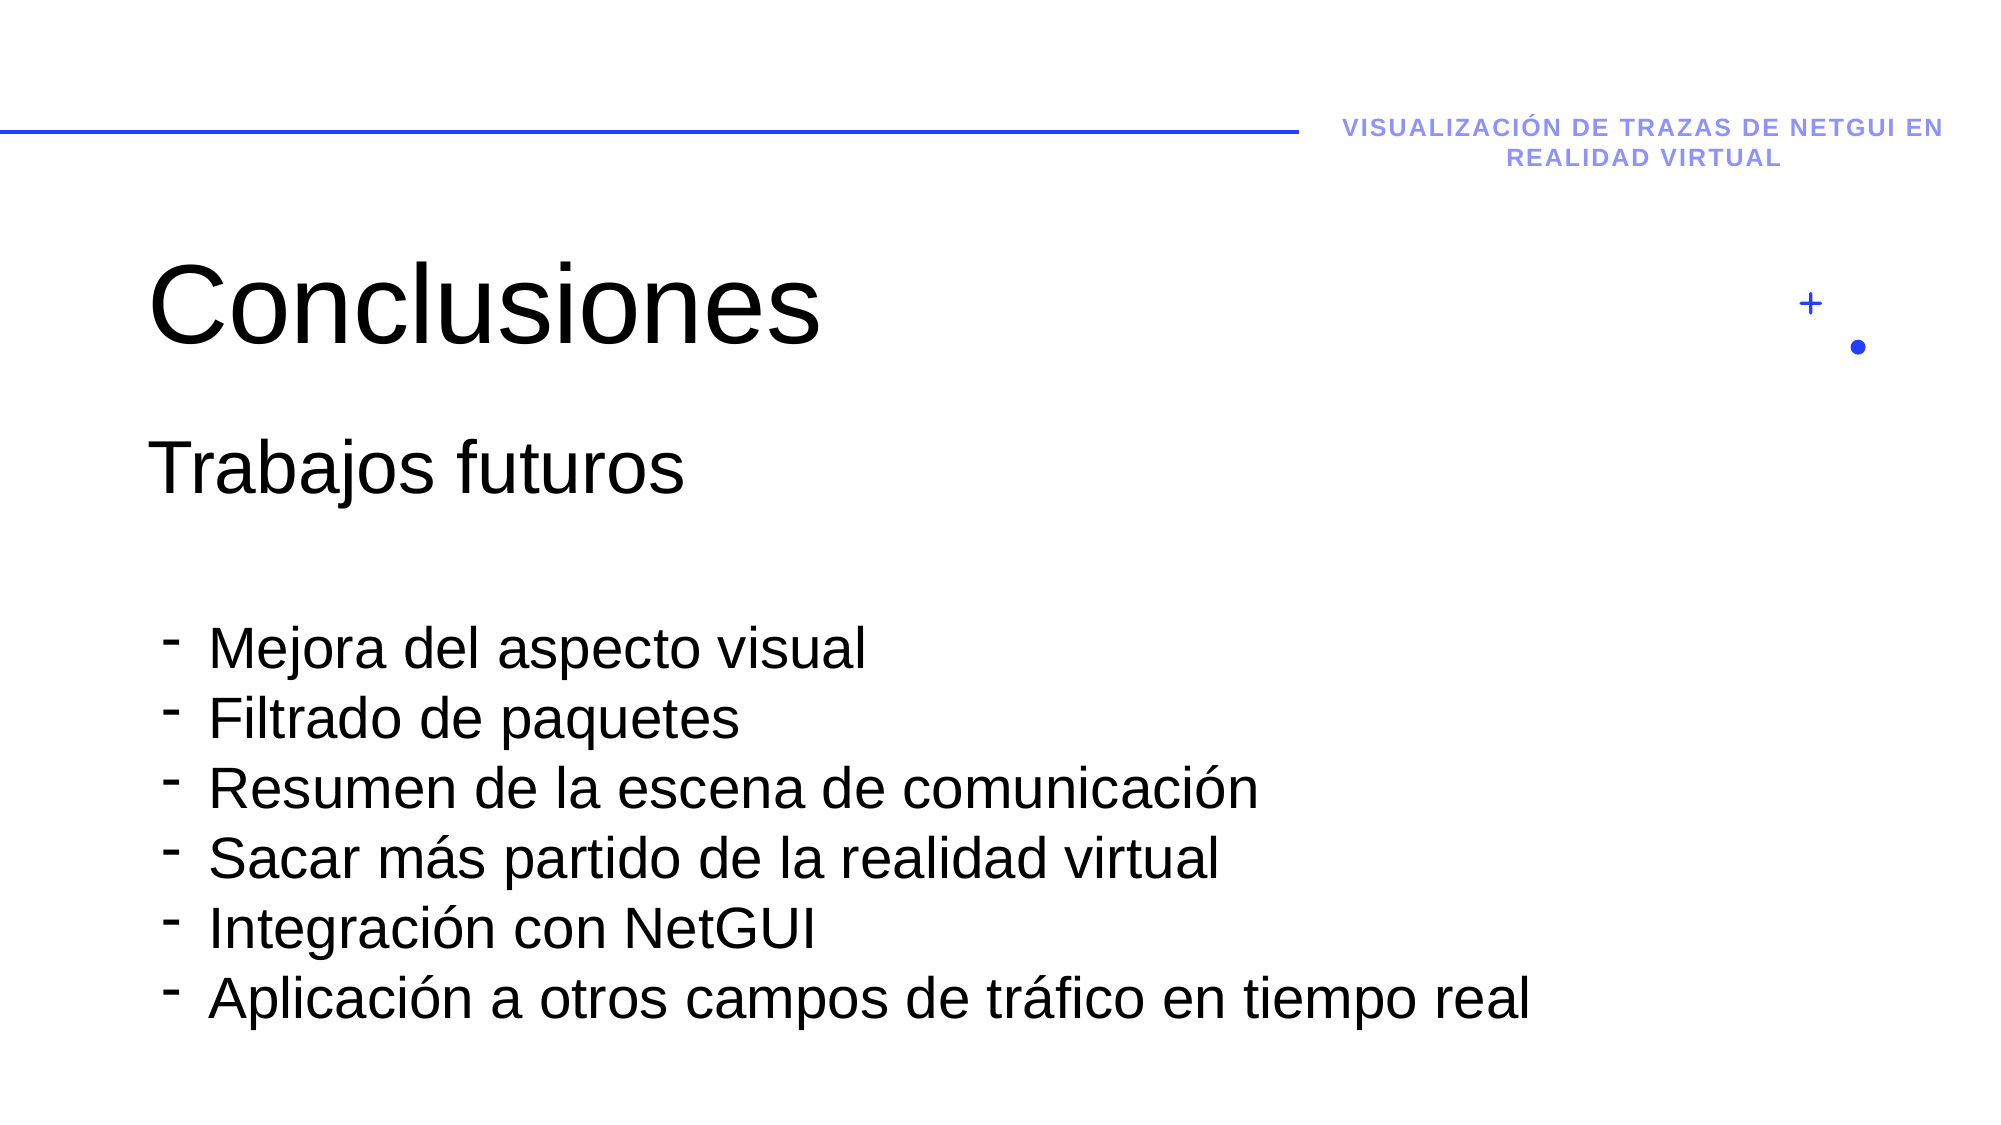

VISUALIZACIÓN DE TRAZAS DE NETGUI EN REALIDAD VIRTUAL
# Conclusiones
Trabajos futuros

Mejora del aspecto visual
Filtrado de paquetes
Resumen de la escena de comunicación
Sacar más partido de la realidad virtual
Integración con NetGUI
Aplicación a otros campos de tráfico en tiempo real